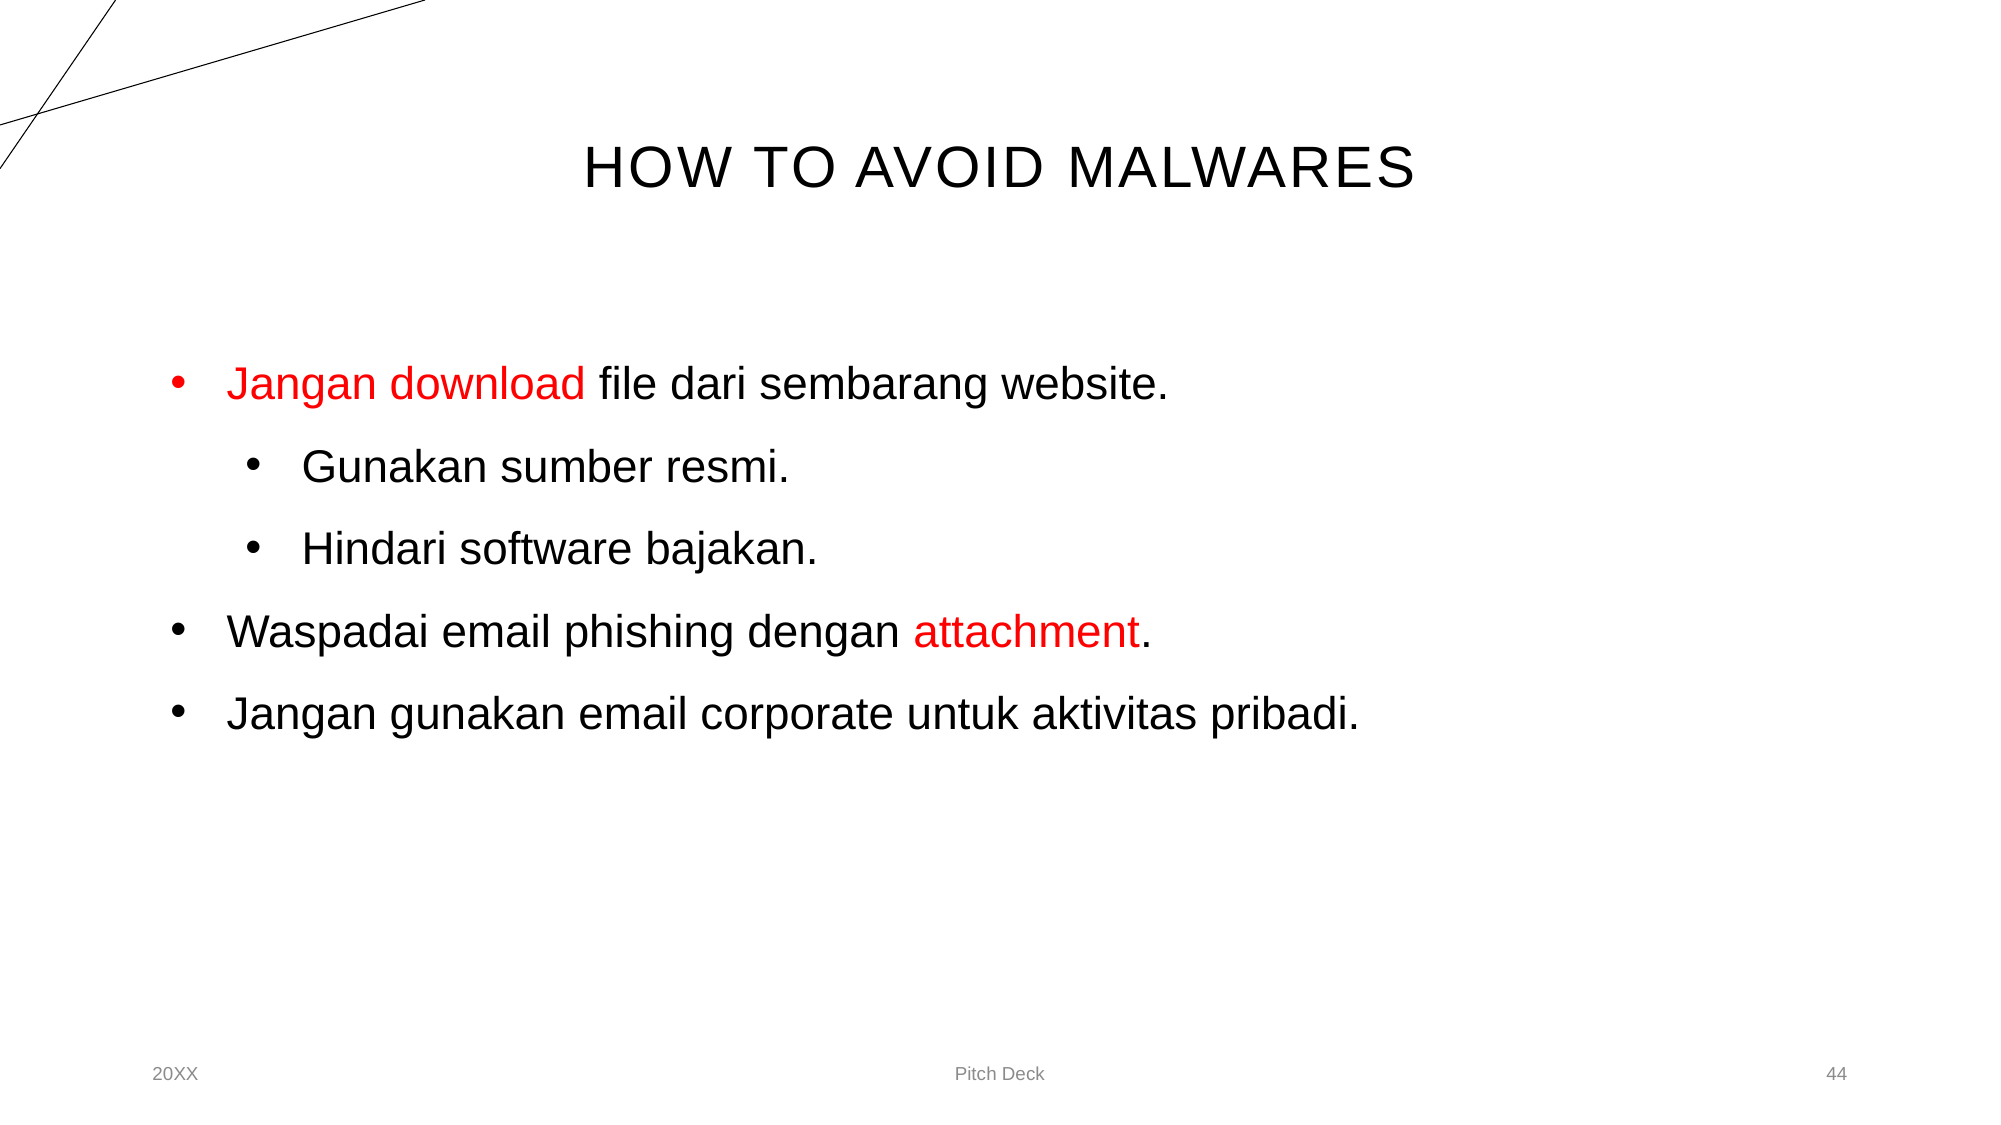

# HOW TO AVOID MALWARES
Jangan download file dari sembarang website.
Gunakan sumber resmi.
Hindari software bajakan.
Waspadai email phishing dengan attachment.
Jangan gunakan email corporate untuk aktivitas pribadi.

20XX
Pitch Deck
44